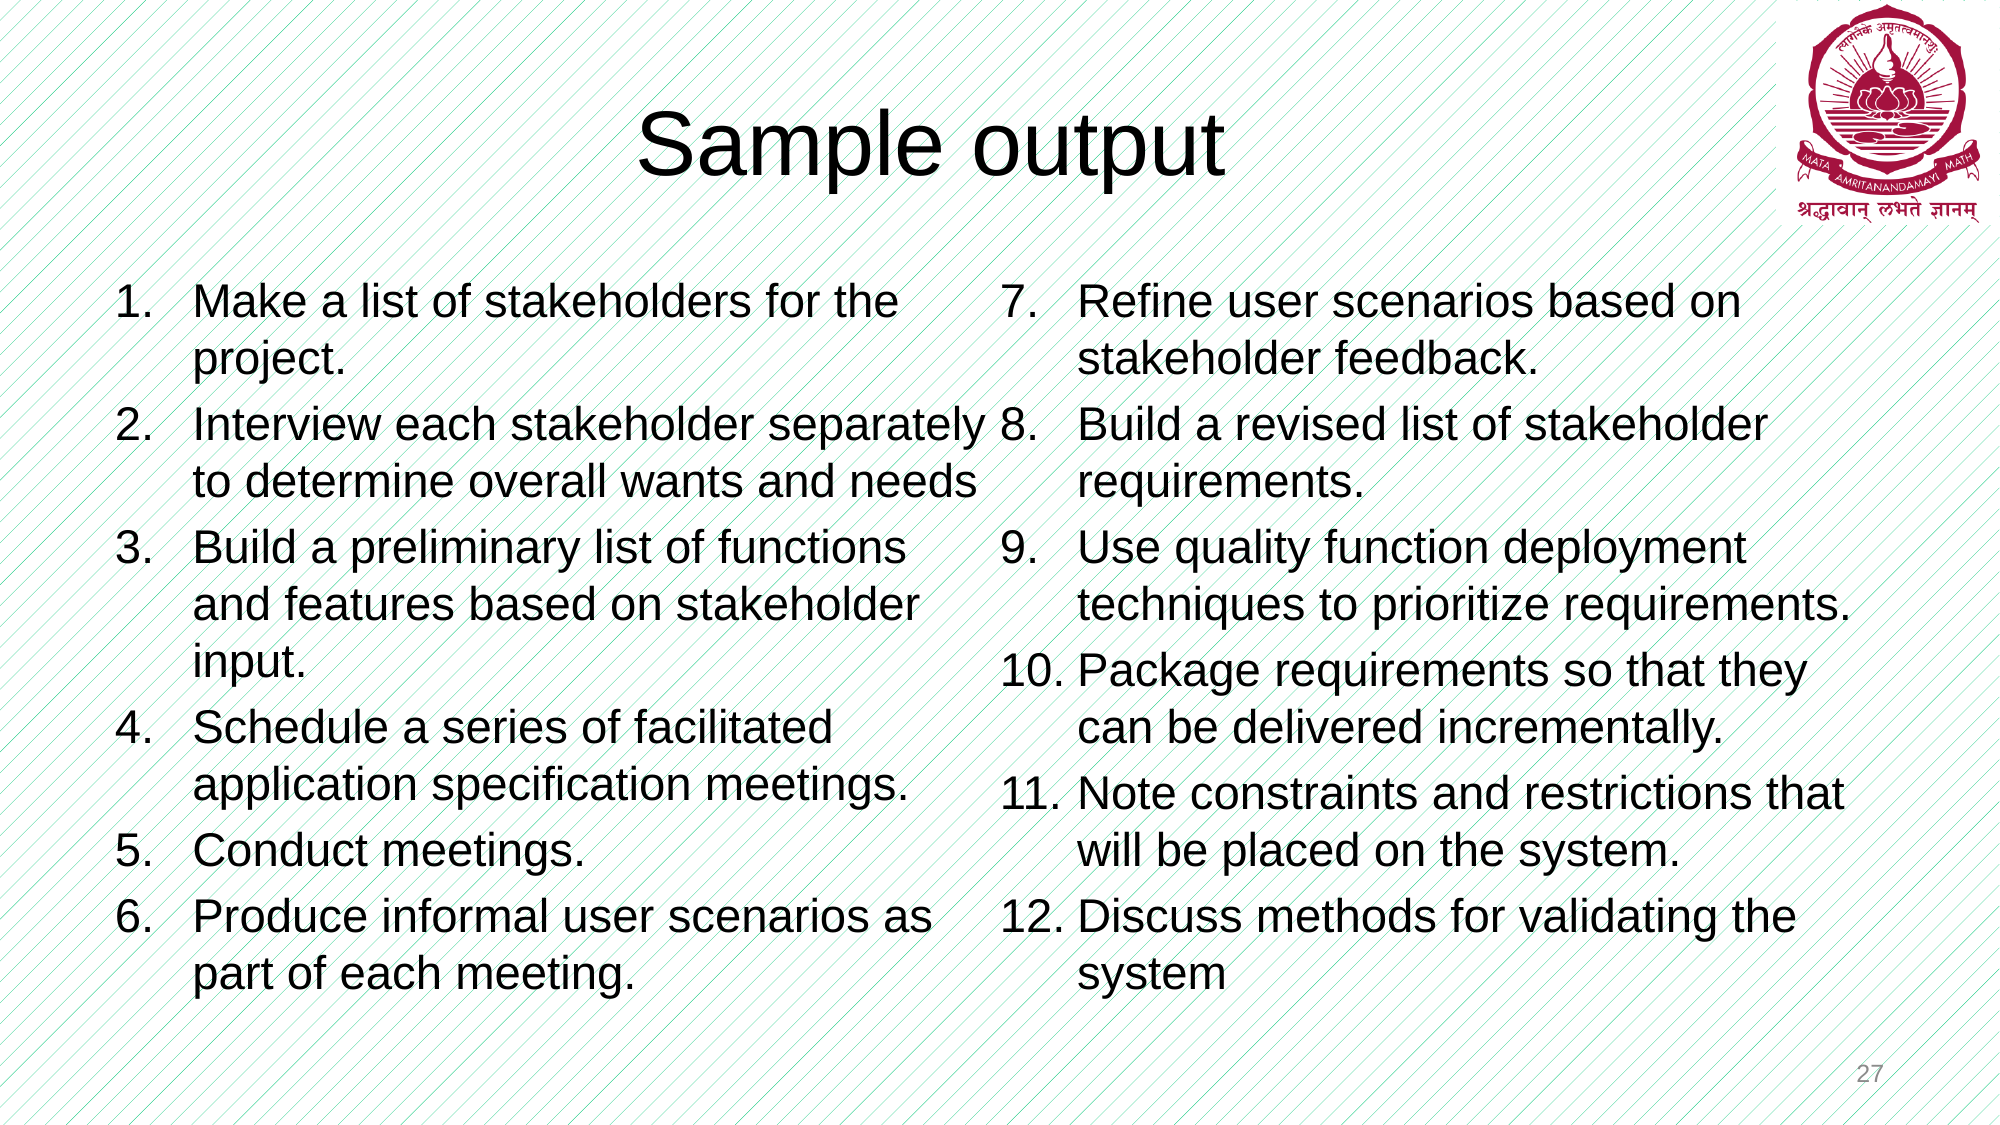

# Sample output
Make a list of stakeholders for the project.
Interview each stakeholder separately to determine overall wants and needs
Build a preliminary list of functions and features based on stakeholder input.
Schedule a series of facilitated application specification meetings.
Conduct meetings.
Produce informal user scenarios as part of each meeting.
Refine user scenarios based on stakeholder feedback.
Build a revised list of stakeholder requirements.
Use quality function deployment techniques to prioritize requirements.
Package requirements so that they can be delivered incrementally.
Note constraints and restrictions that will be placed on the system.
Discuss methods for validating the system

27